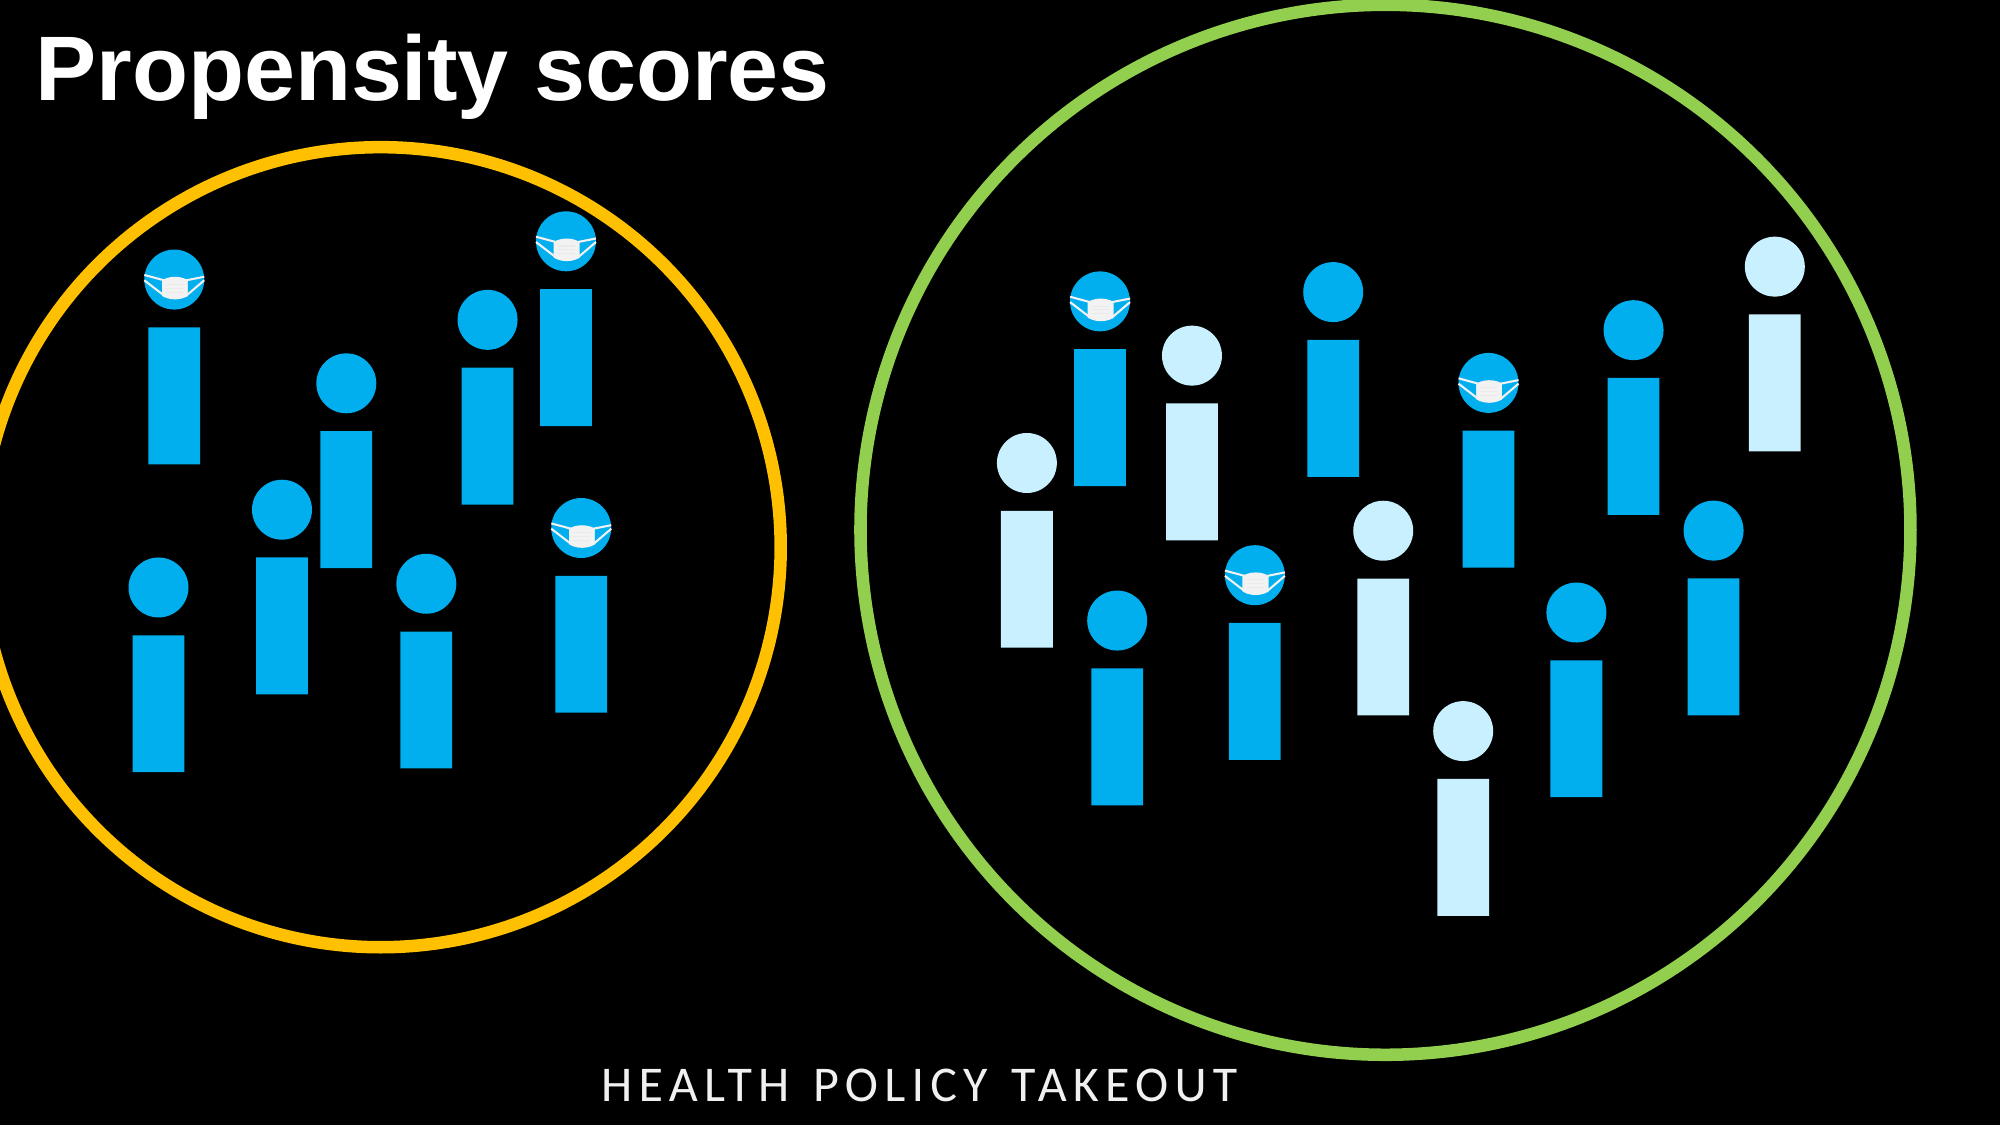

Propensity scores

# Propensity Scores

Health Policy Takeout Thursday